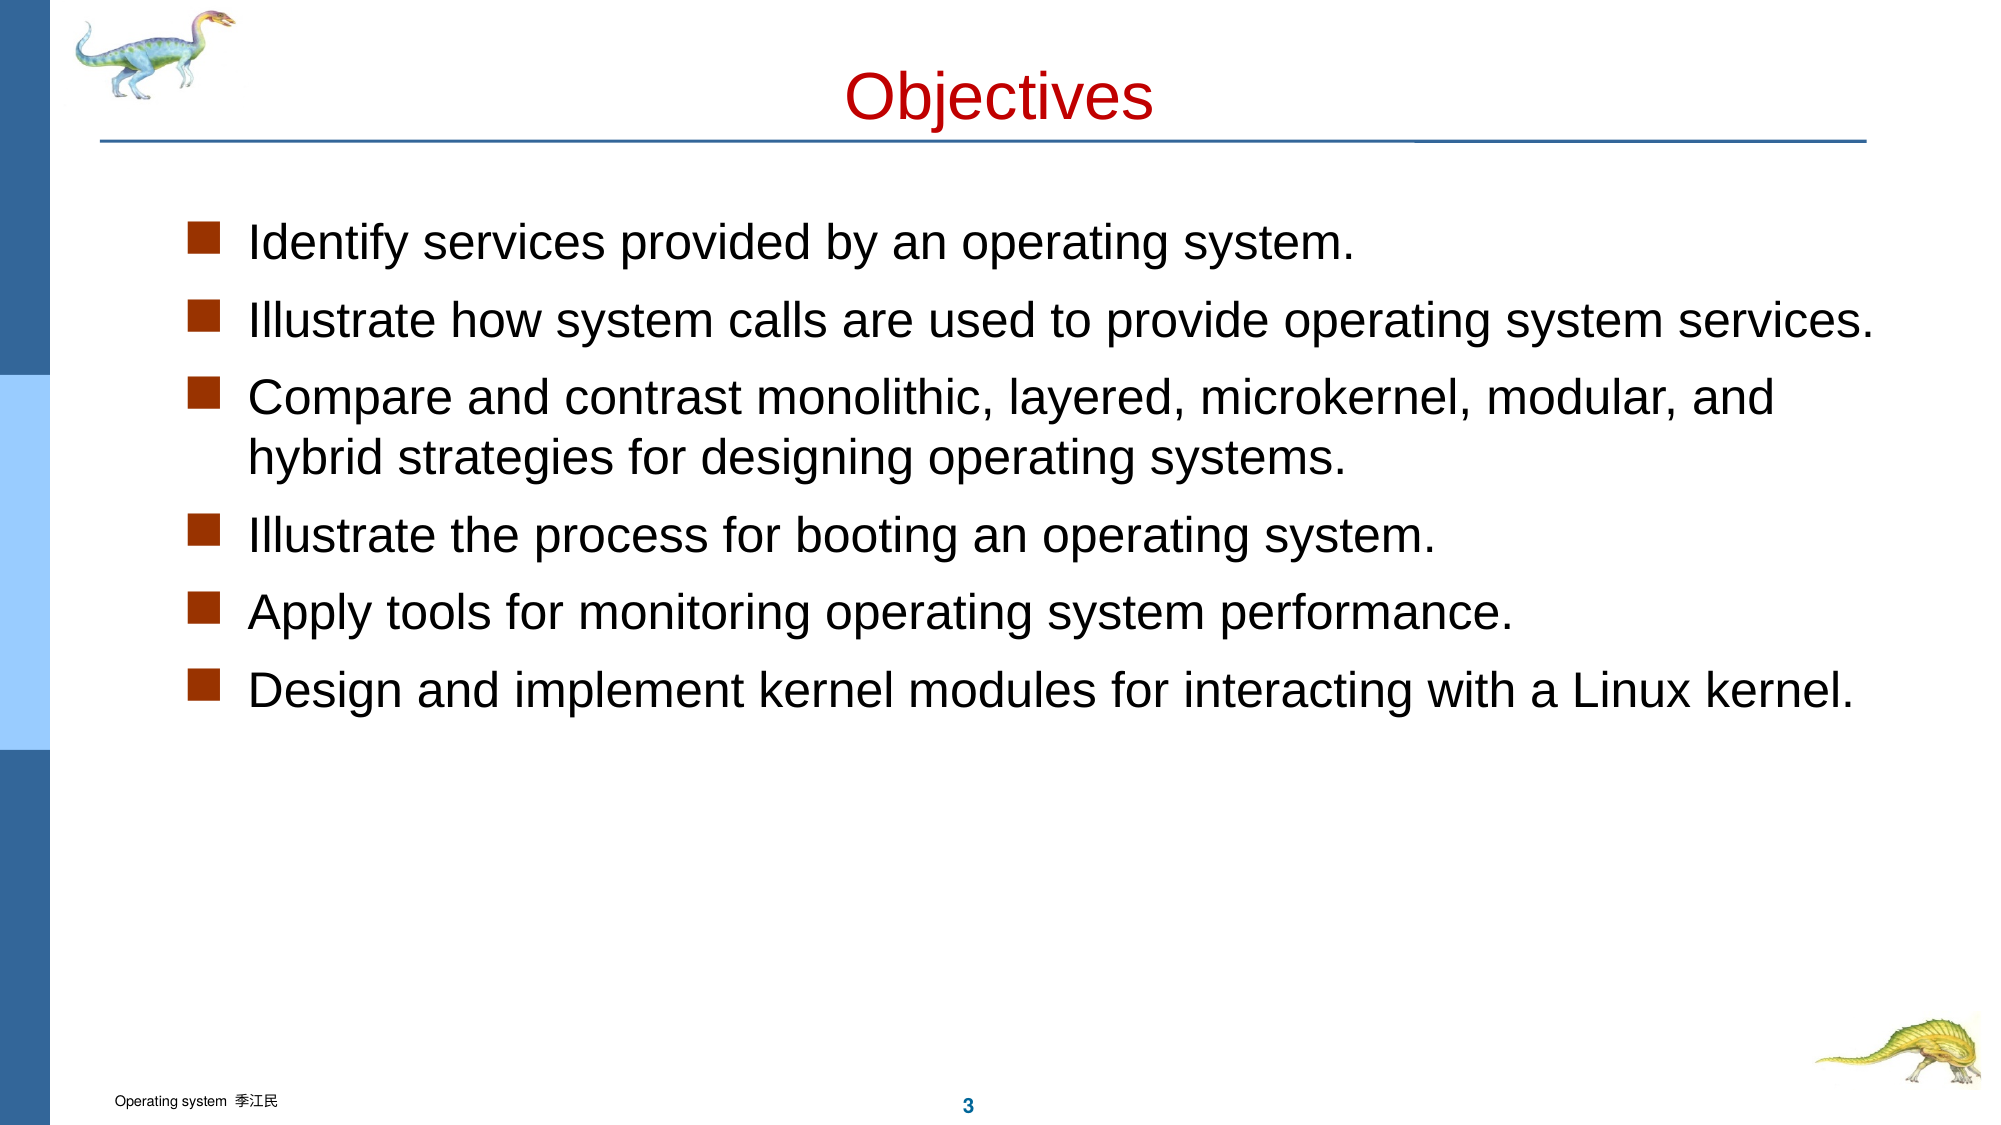

# Objectives
Identify services provided by an operating system.
Illustrate how system calls are used to provide operating system services.
Compare and contrast monolithic, layered, microkernel, modular, and hybrid strategies for designing operating systems.
Illustrate the process for booting an operating system.
Apply tools for monitoring operating system performance.
Design and implement kernel modules for interacting with a Linux kernel.